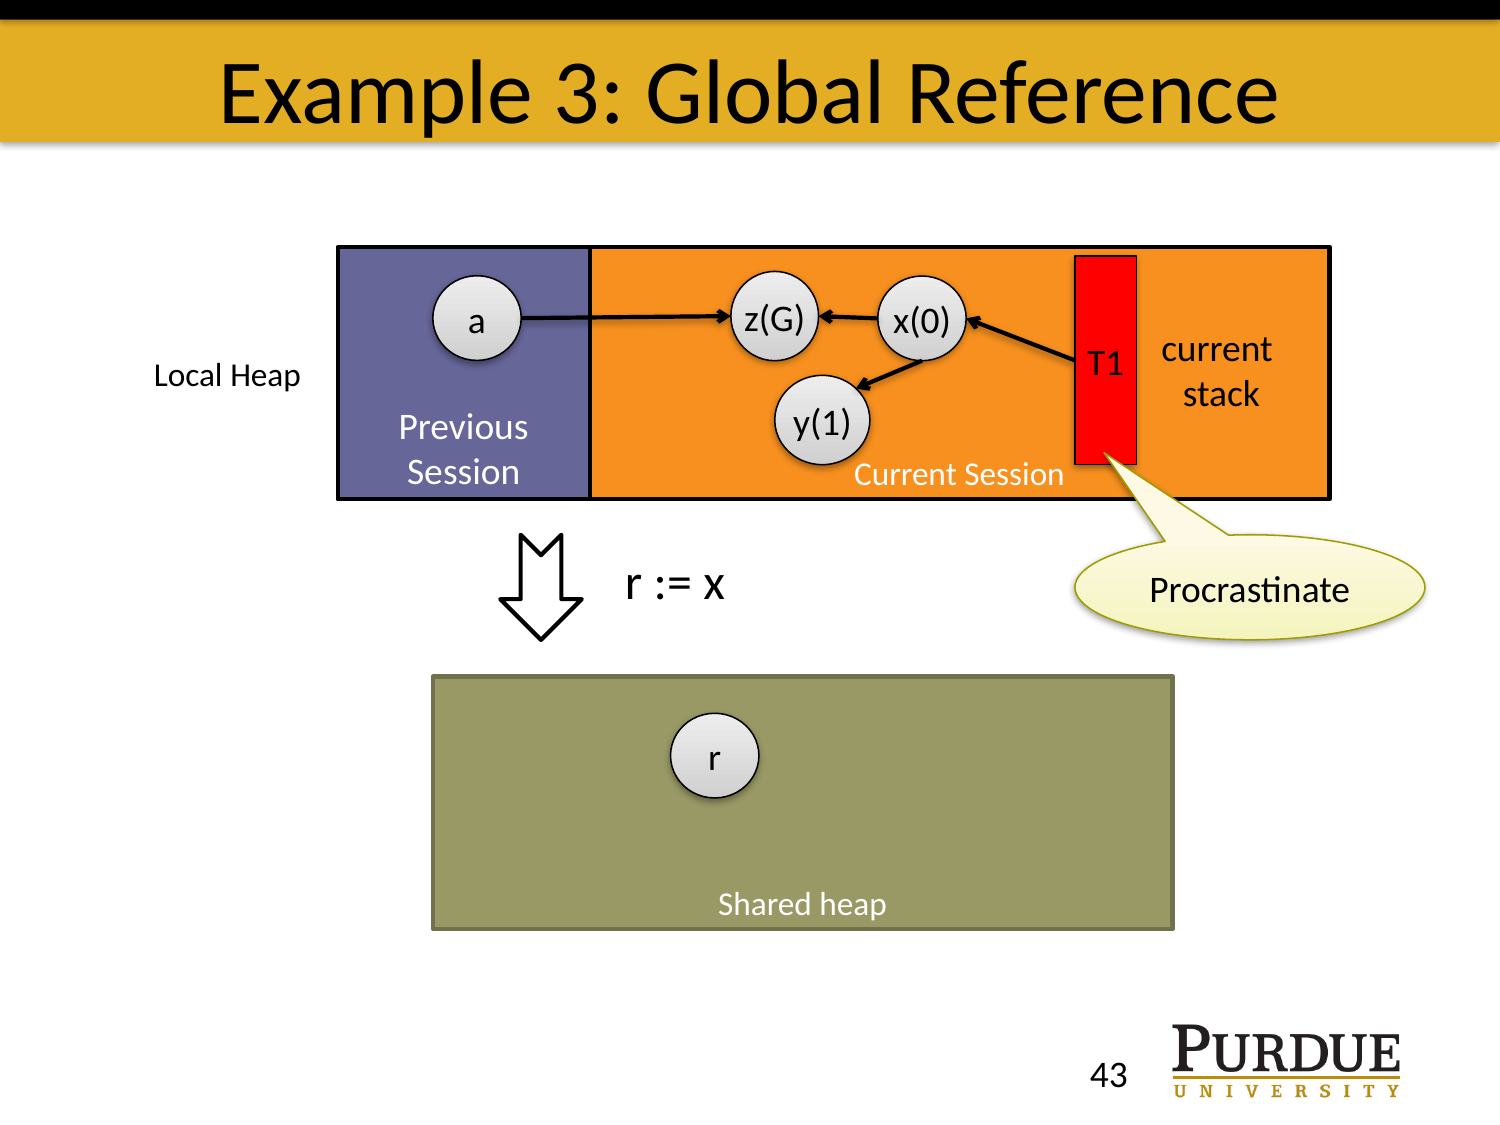

# Example 3: Global Reference
Previous Session
Current Session
T1
z(G)
x(0)
y(1)
a
current
stack
Local Heap
r := x

Procrastinate
Shared heap
r
43